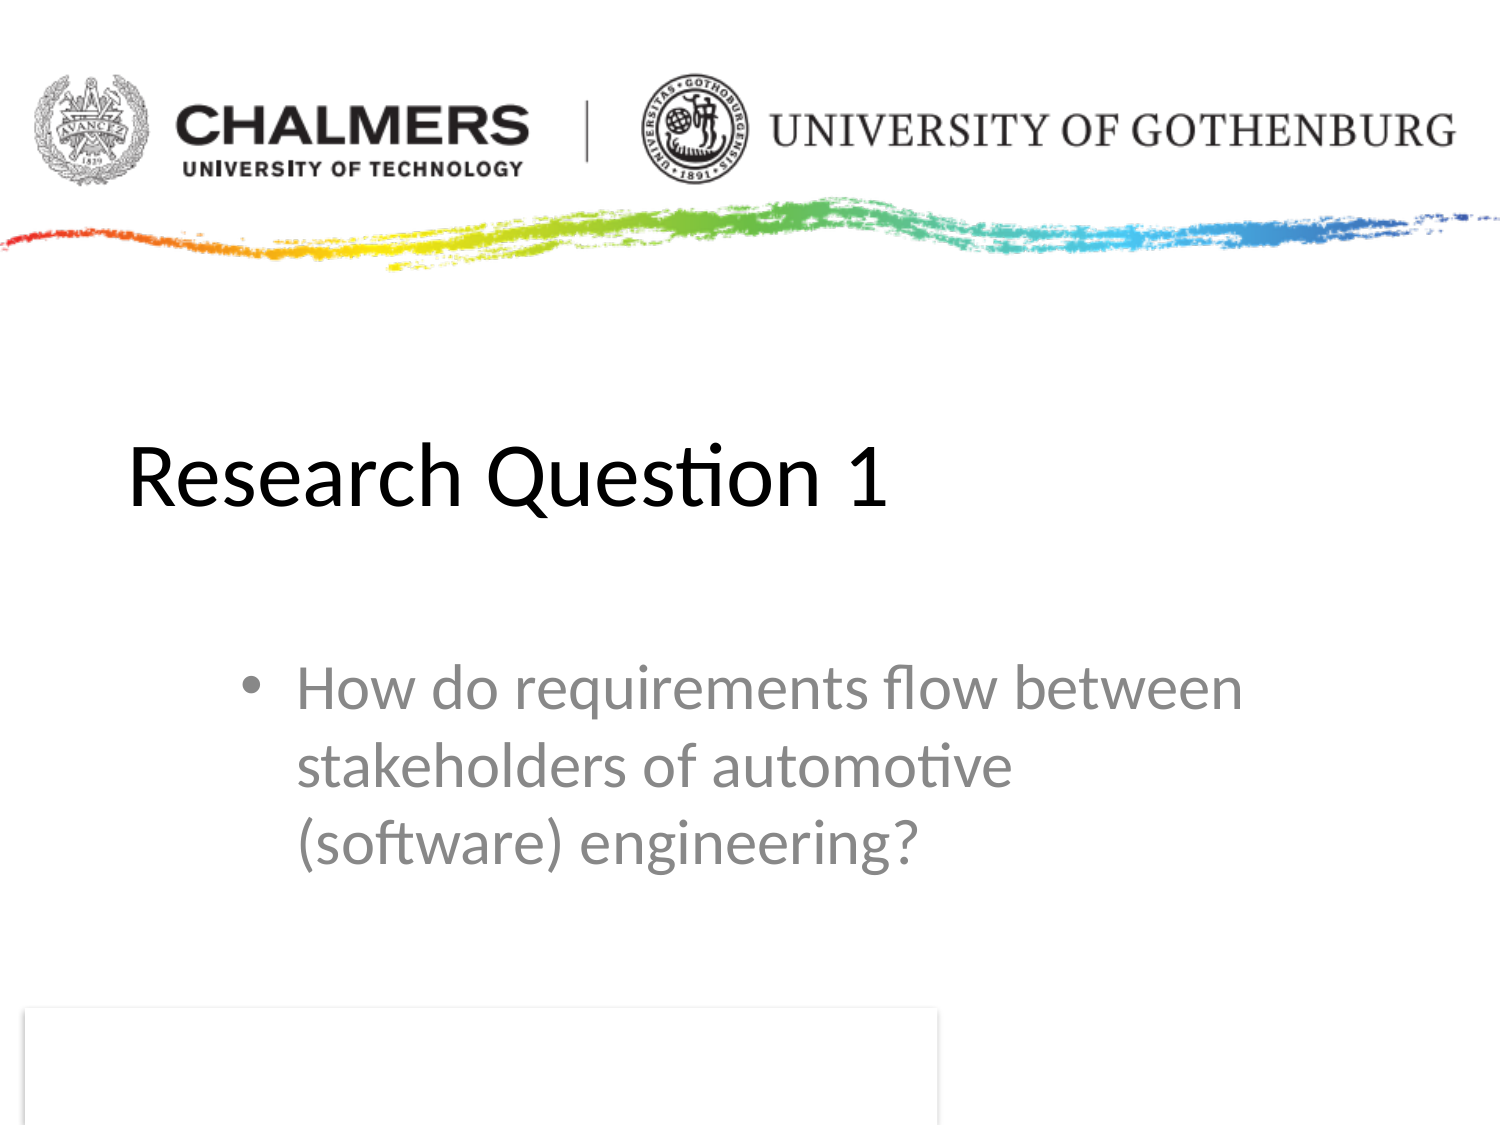

# Research Question 1
How do requirements flow between stakeholders of automotive (software) engineering?